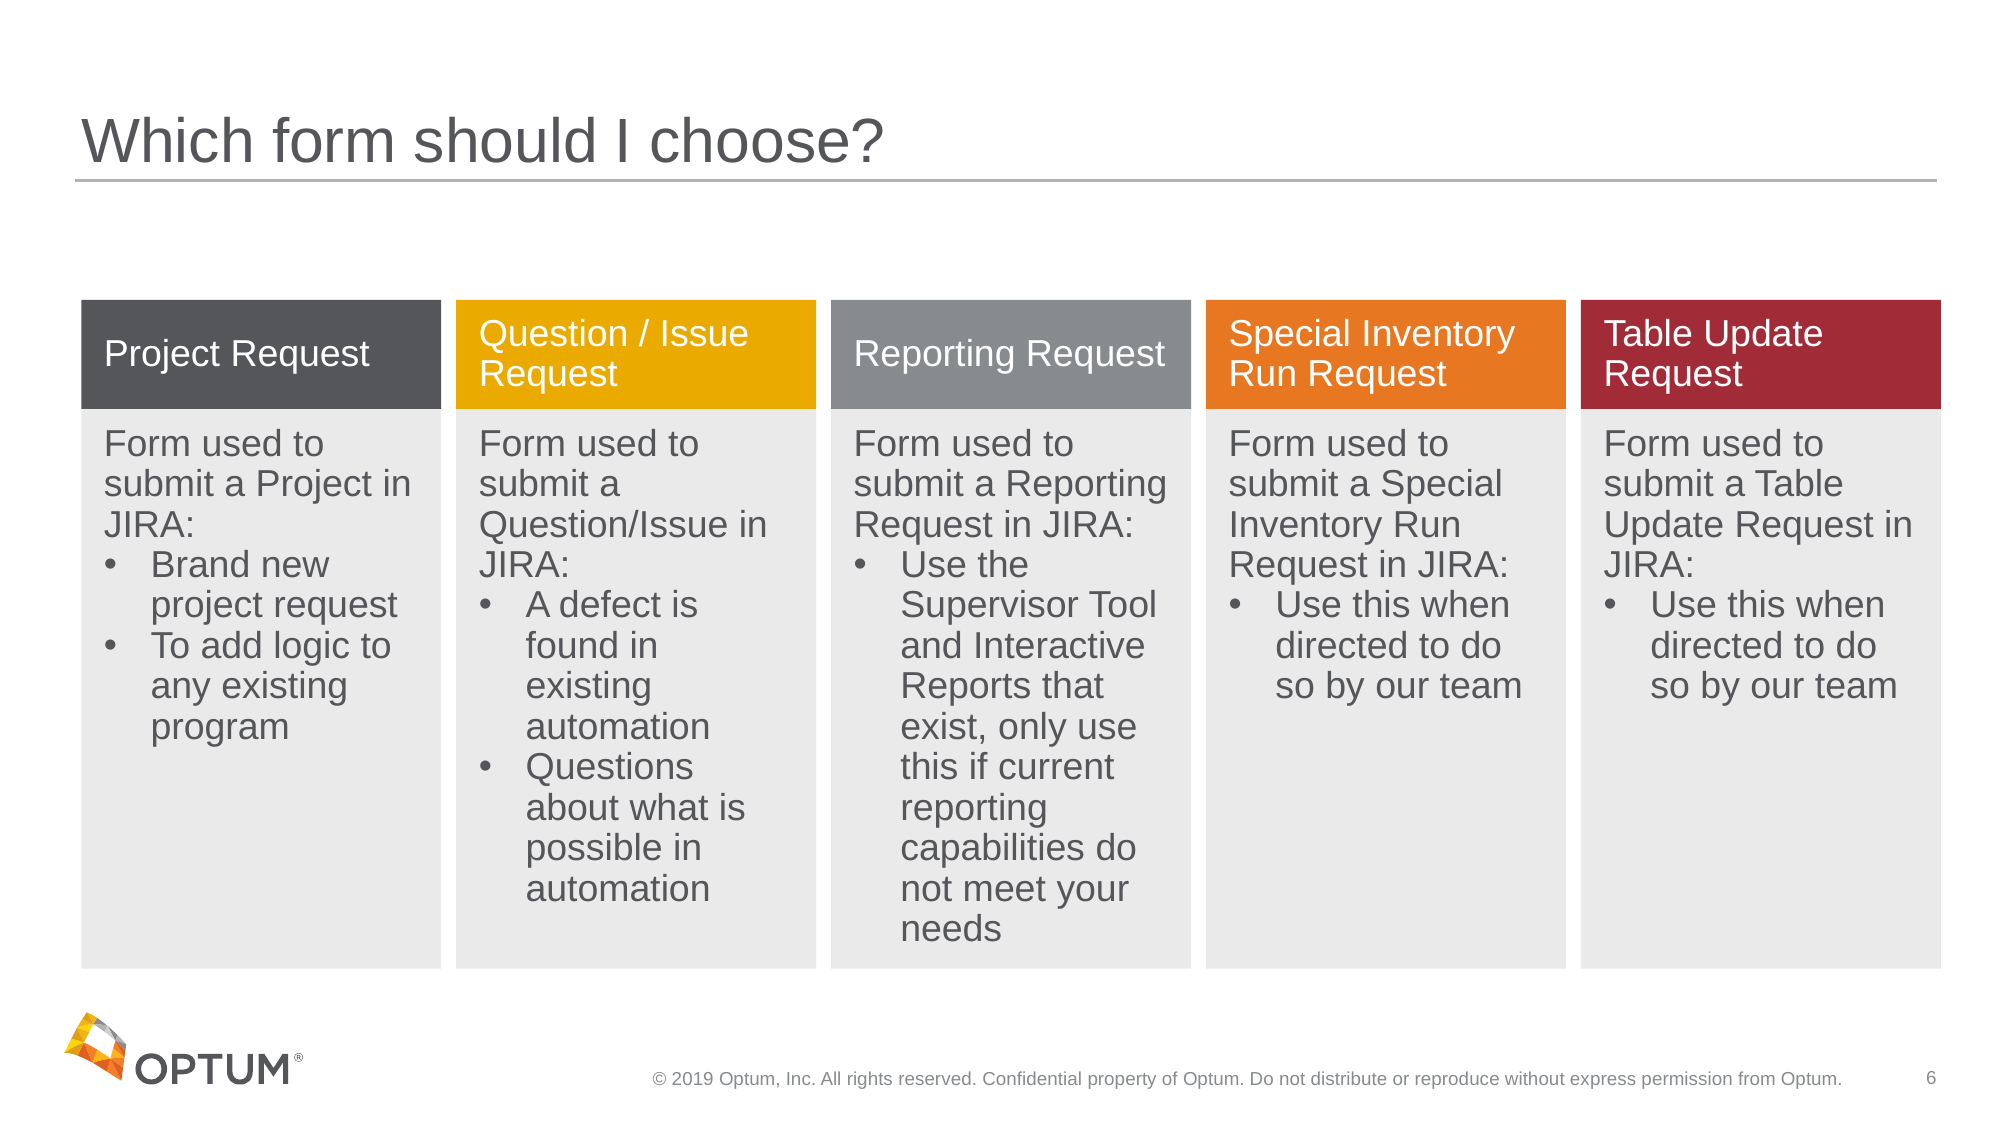

# Which form should I choose?

Project Request
Question / Issue Request
Reporting Request
Special Inventory Run Request
Table Update Request
Form used to submit a Project in JIRA:
Brand new project request
To add logic to any existing program
Form used to submit a Question/Issue in JIRA:
A defect is found in existing automation
Questions about what is possible in automation
Form used to submit a Reporting Request in JIRA:
Use the Supervisor Tool and Interactive Reports that exist, only use this if current reporting capabilities do not meet your needs
Form used to submit a Special Inventory Run Request in JIRA:
Use this when directed to do so by our team

Form used to submit a Table Update Request in JIRA:
Use this when directed to do so by our team
© 2019 Optum, Inc. All rights reserved. Confidential property of Optum. Do not distribute or reproduce without express permission from Optum.
6